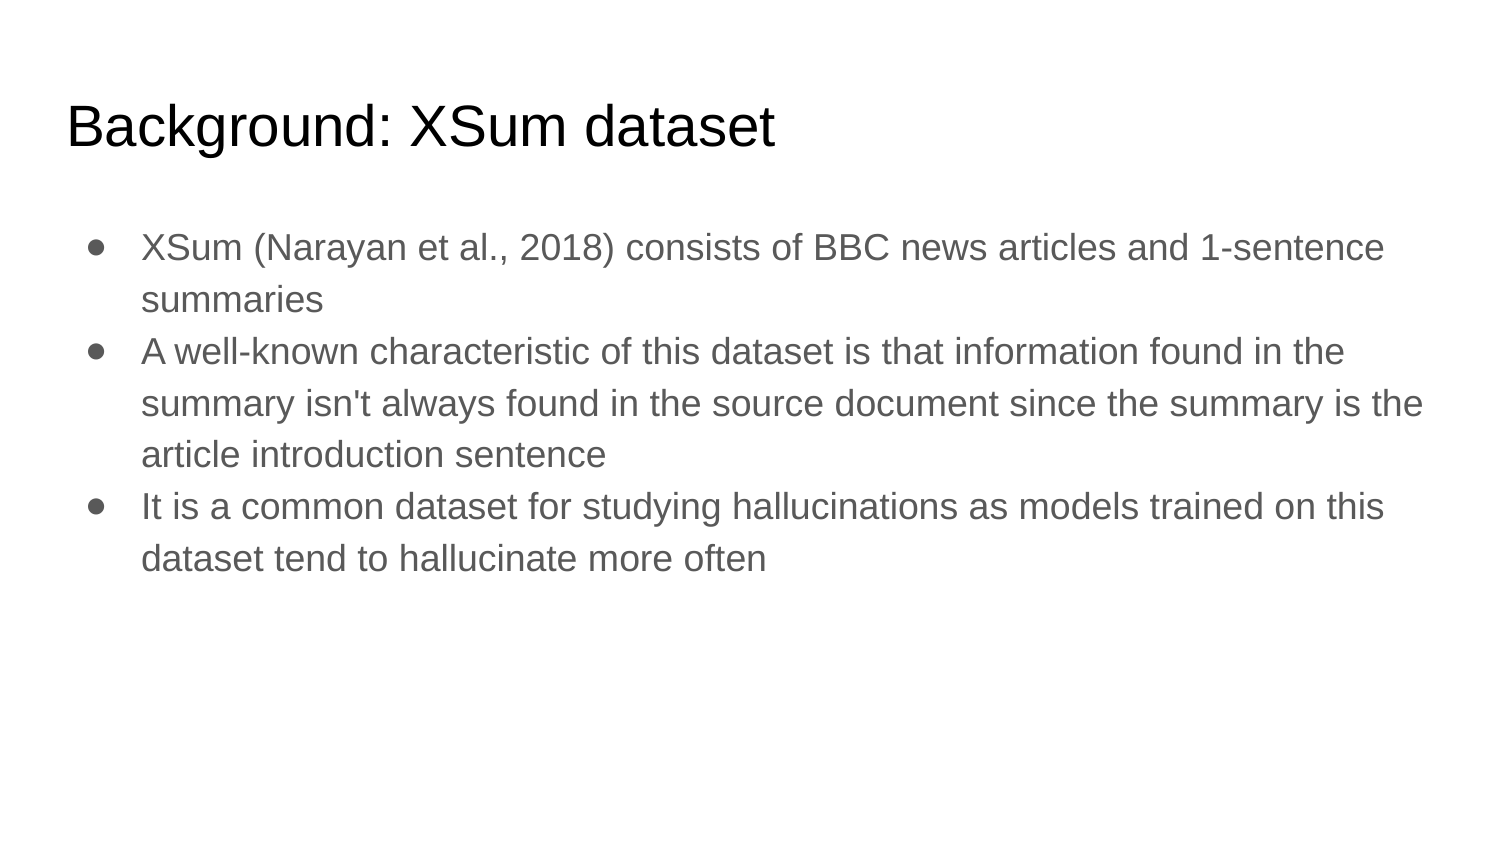

# Background: XSum dataset
XSum (Narayan et al., 2018) consists of BBC news articles and 1-sentence summaries
A well-known characteristic of this dataset is that information found in the summary isn't always found in the source document since the summary is the article introduction sentence
It is a common dataset for studying hallucinations as models trained on this dataset tend to hallucinate more often